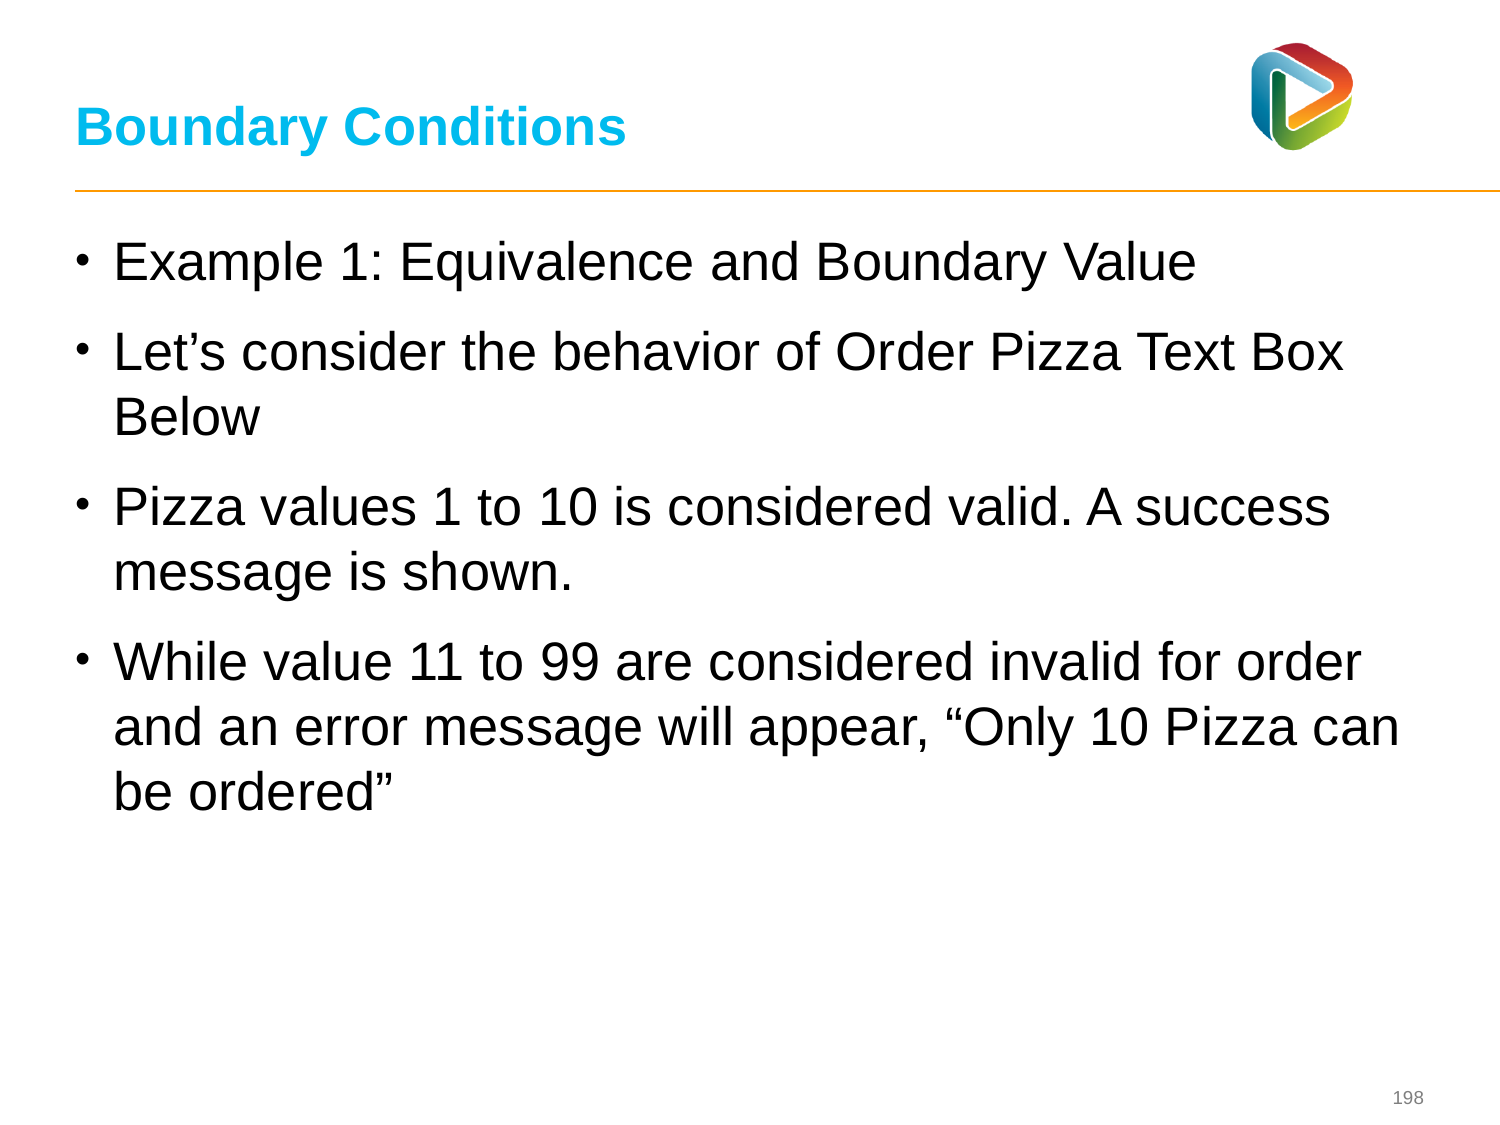

# Boundary Conditions
Example 1: Equivalence and Boundary Value
Let’s consider the behavior of Order Pizza Text Box Below
Pizza values 1 to 10 is considered valid. A success message is shown.
While value 11 to 99 are considered invalid for order and an error message will appear, “Only 10 Pizza can be ordered”